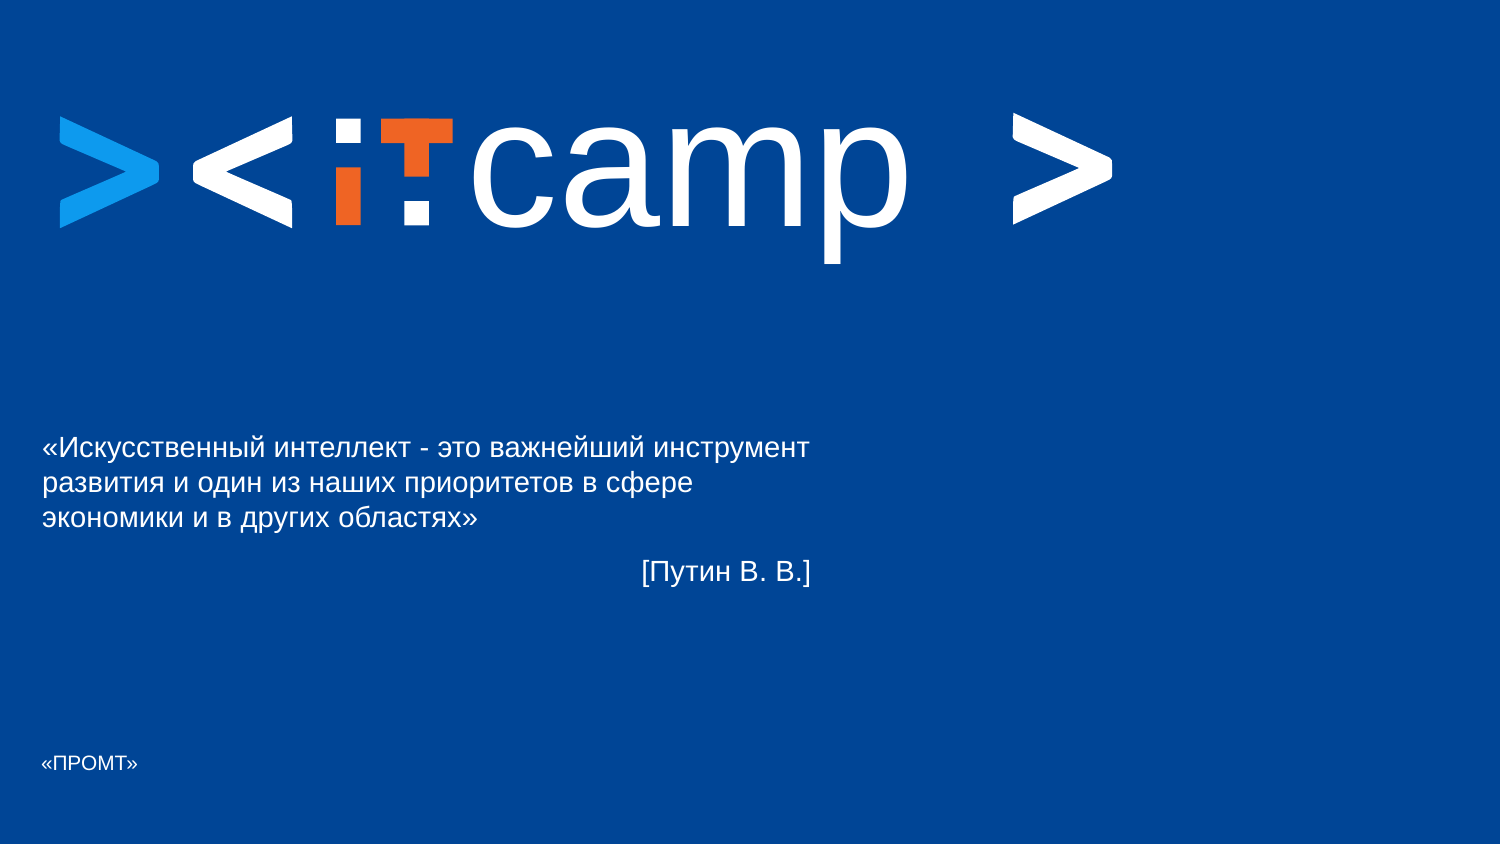

camp

«Искусственный интеллект - это важнейший инструмент развития и один из наших приоритетов в сфере экономики и в других областях»
[Путин В. В.]
«ПРОМТ»